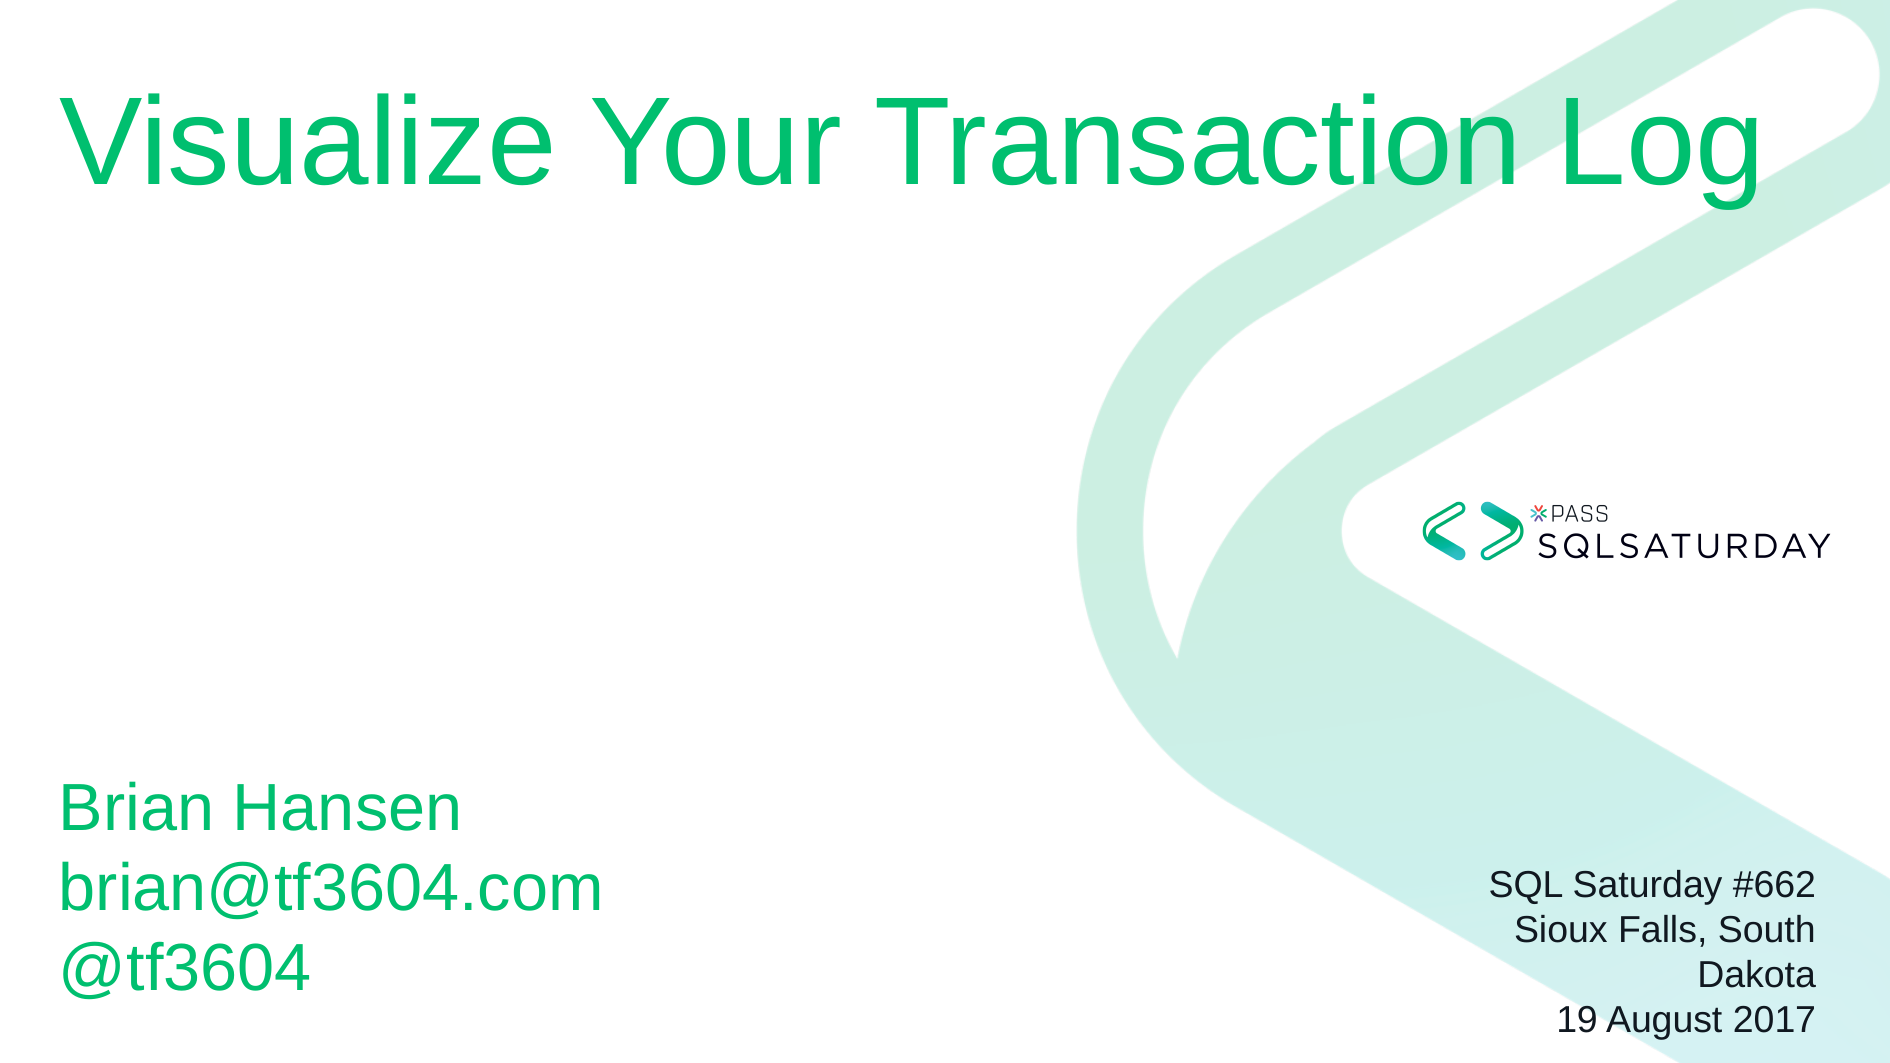

Visualize Your Transaction Log
# Brian Hansen brian@tf3604.com @tf3604
SQL Saturday #662
Sioux Falls, South Dakota
19 August 2017